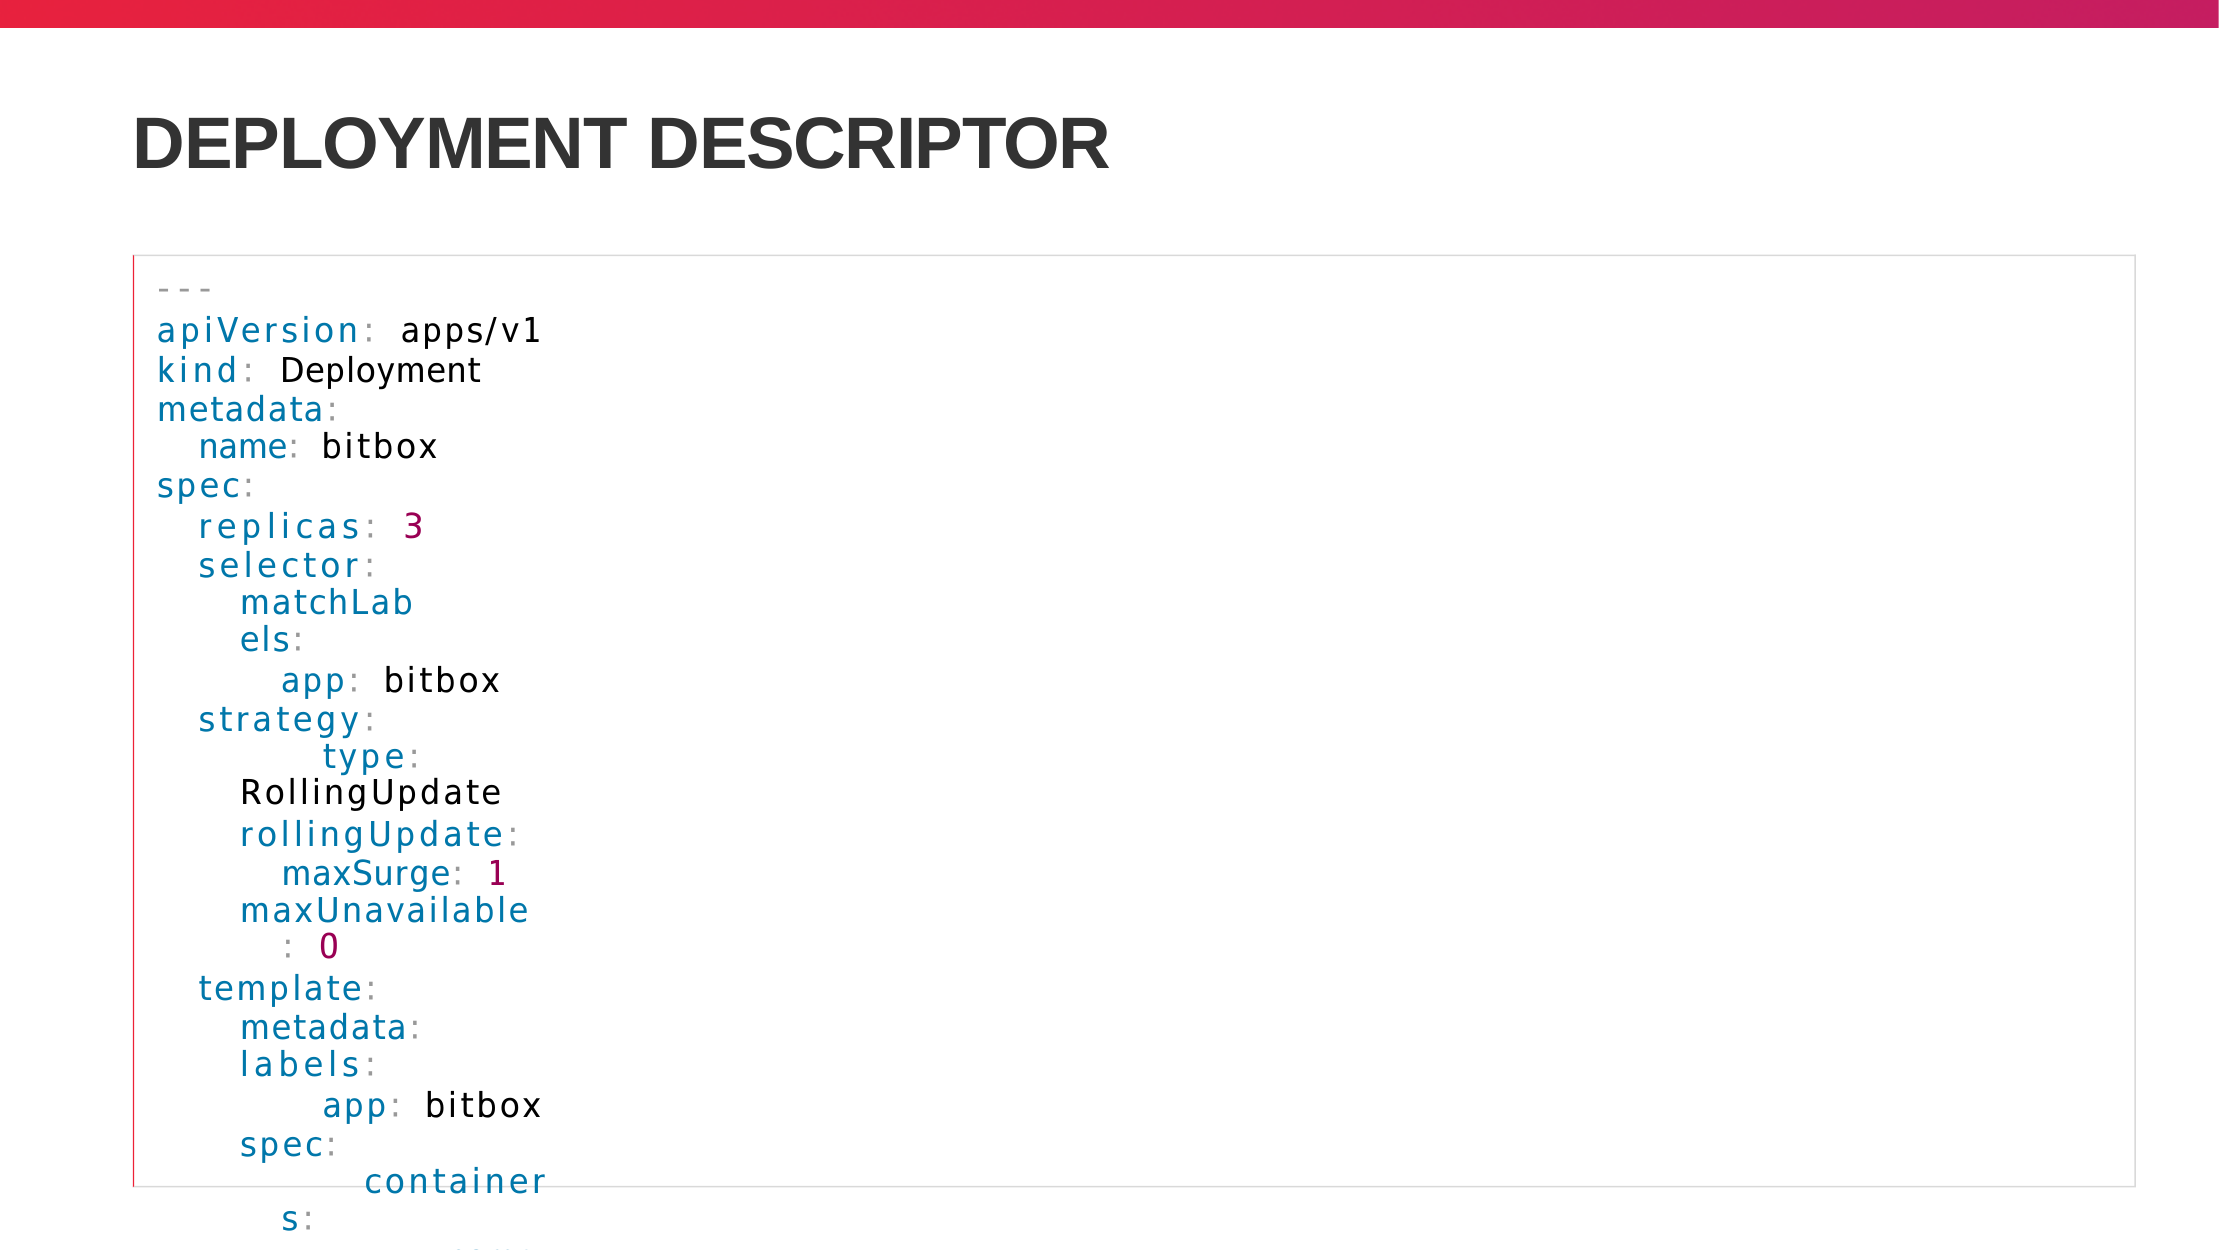

# DEPLOYMENT DESCRIPTOR

---
apiVersion:  apps/v1 kind: Deployment metadata:
name: bitbox
spec:
replicas: 3 selector:
matchLabels:
app: bitbox strategy:
type: RollingUpdate
rollingUpdate: maxSurge: 1
maxUnavailable:  0
template: metadata:
labels:
app: bitbox spec:
containers:
- name: app
image:  bitbox/k8s-training-deploy:v1